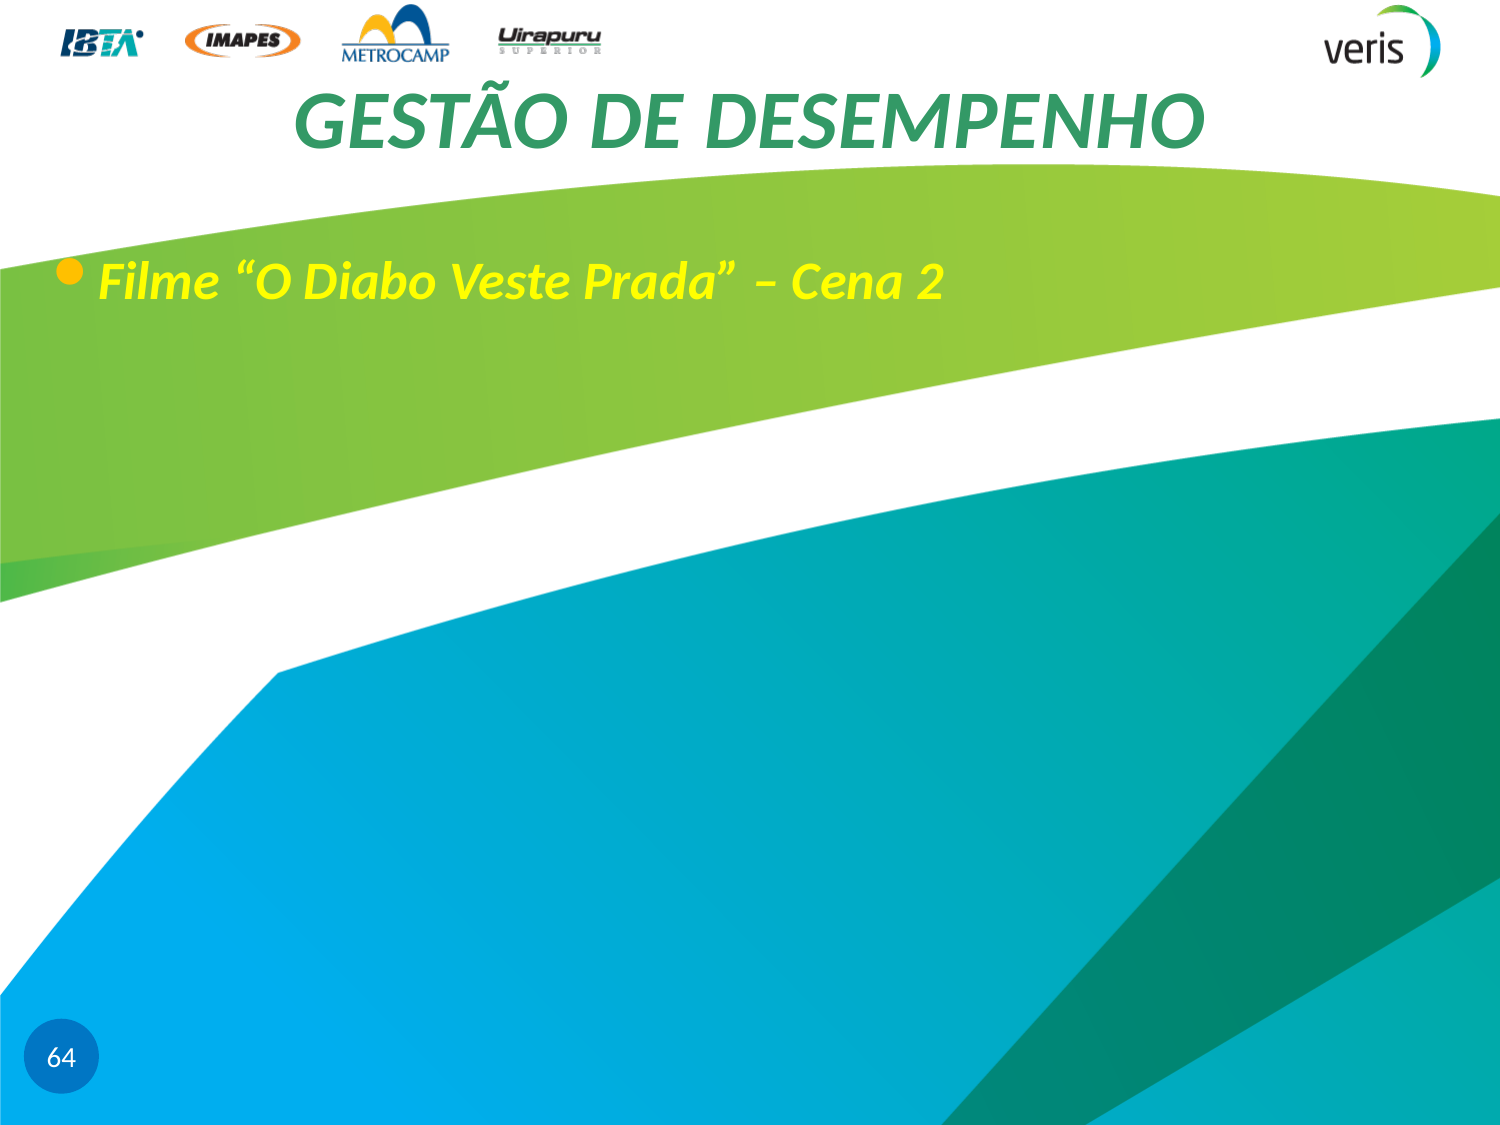

# GESTÃO DE DESEMPENHO
Filme “O Diabo Veste Prada” – Cena 2
64